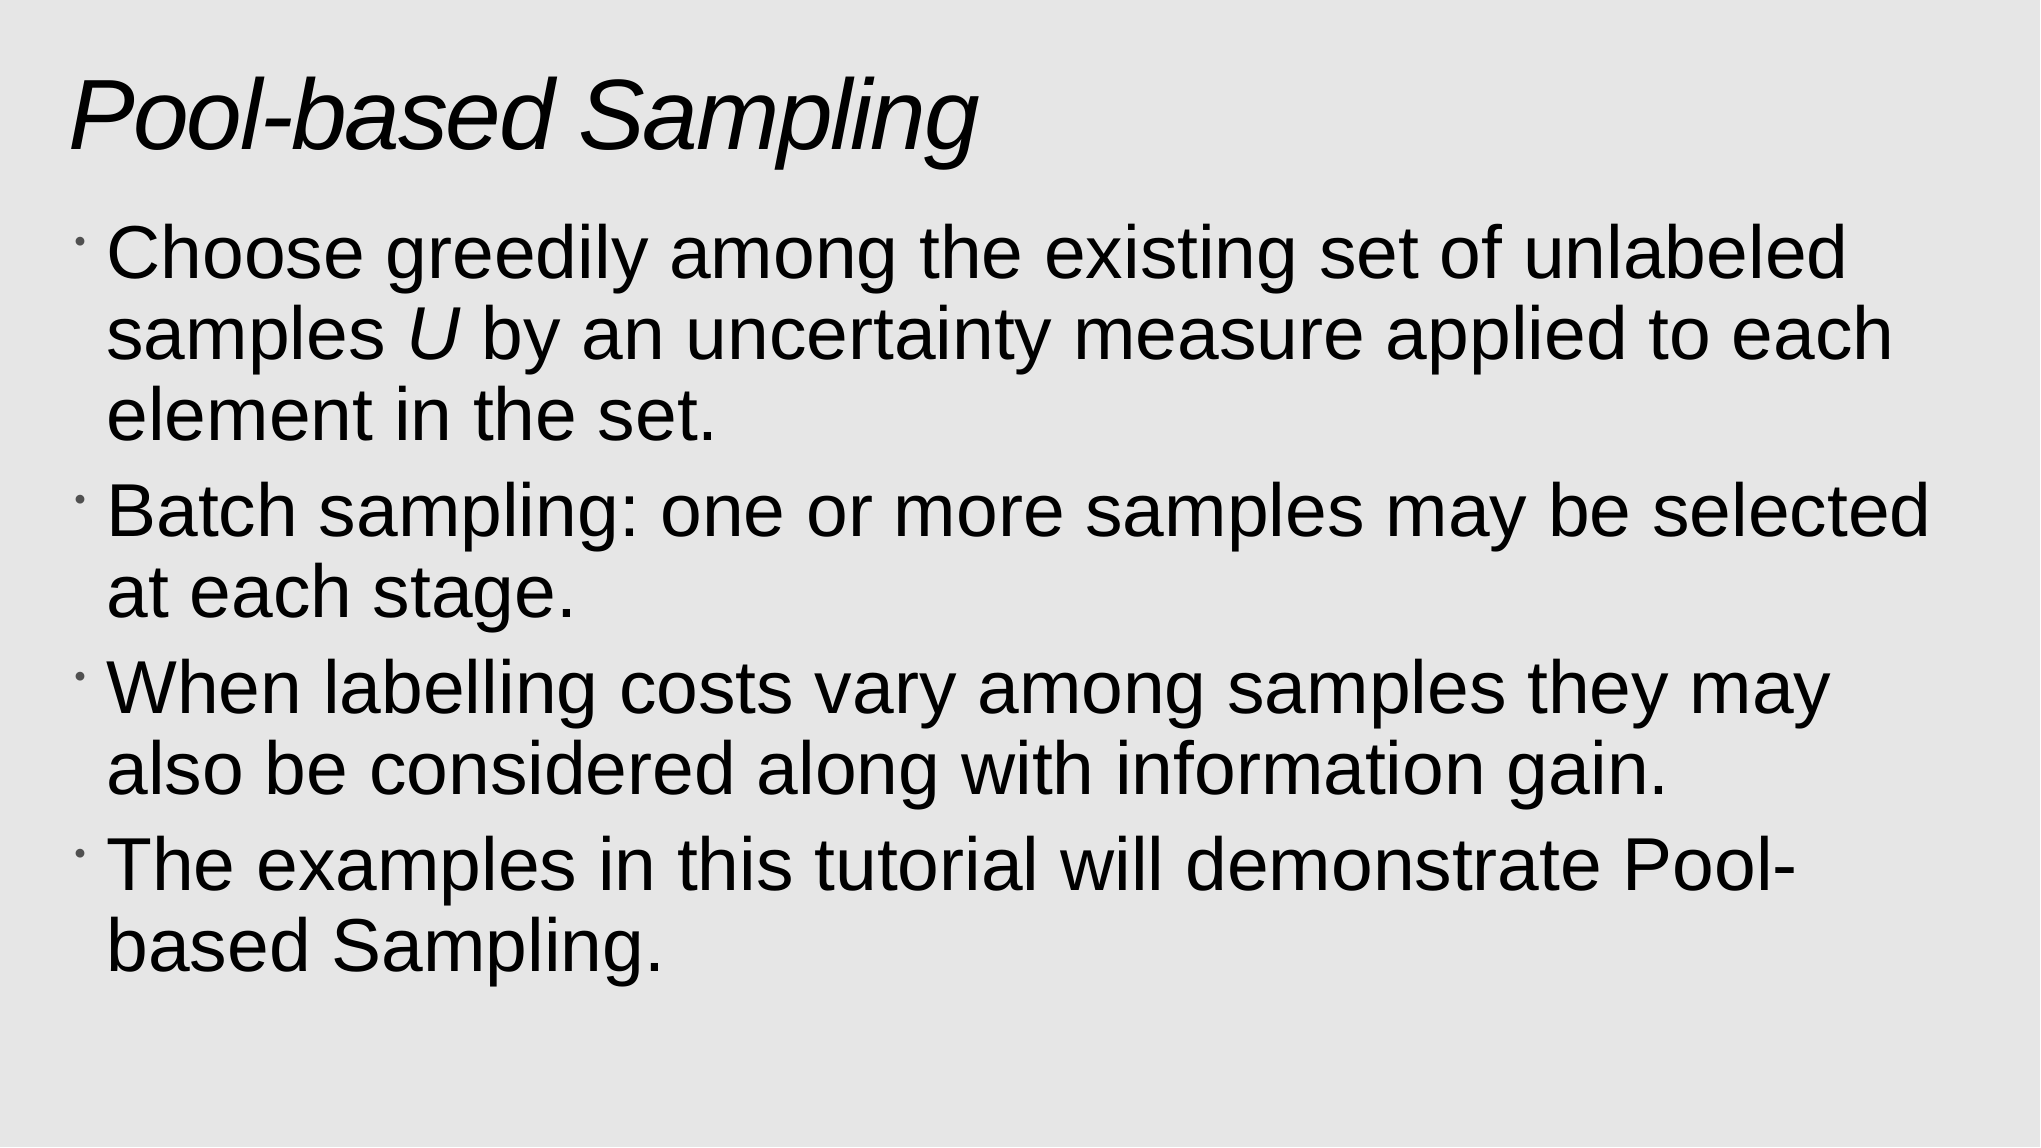

# Pool-based Sampling
Choose greedily among the existing set of unlabeled samples U by an uncertainty measure applied to each element in the set.
Batch sampling: one or more samples may be selected at each stage.
When labelling costs vary among samples they may also be considered along with information gain.
The examples in this tutorial will demonstrate Pool-based Sampling.